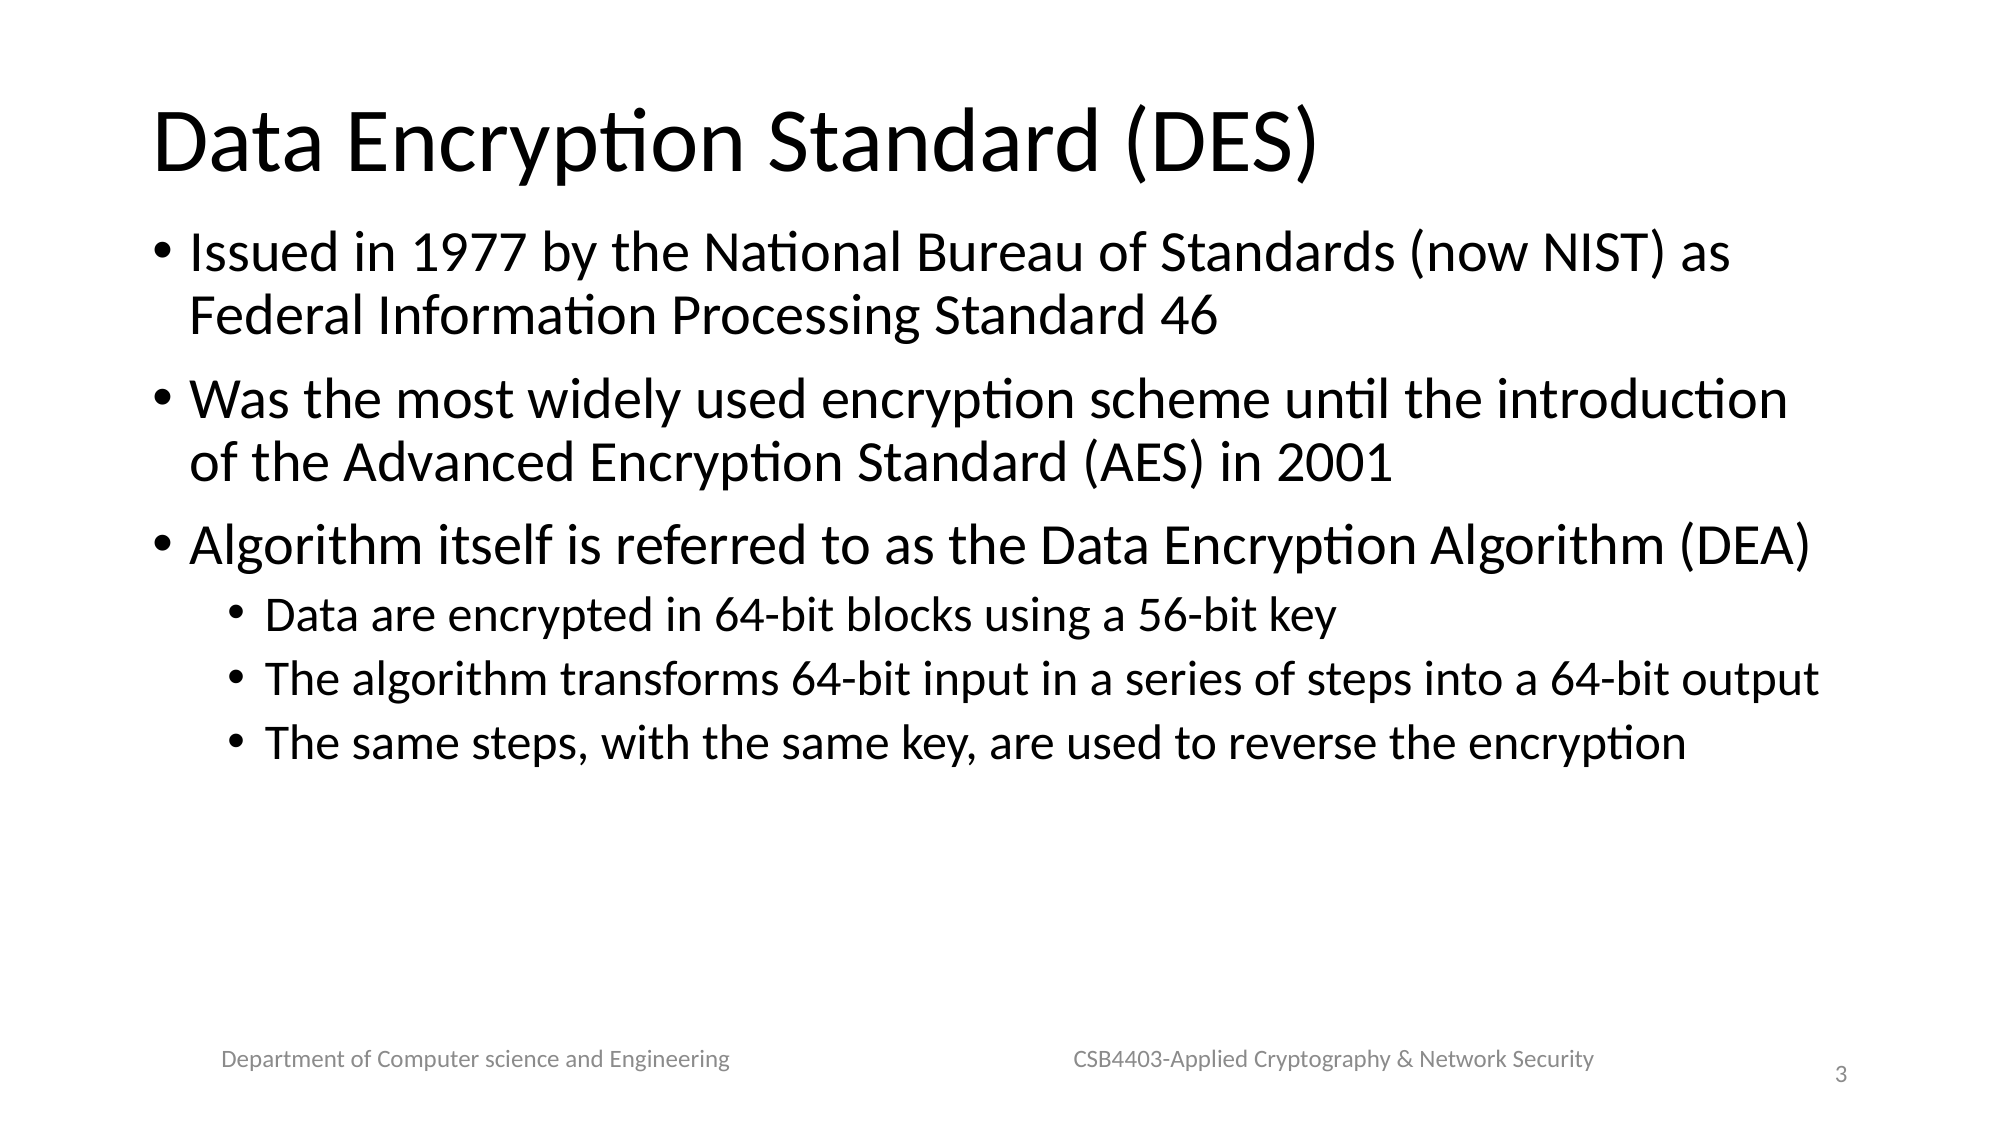

# Data Encryption Standard (DES)
Issued in 1977 by the National Bureau of Standards (now NIST) as Federal Information Processing Standard 46
Was the most widely used encryption scheme until the introduction of the Advanced Encryption Standard (AES) in 2001
Algorithm itself is referred to as the Data Encryption Algorithm (DEA)
Data are encrypted in 64-bit blocks using a 56-bit key
The algorithm transforms 64-bit input in a series of steps into a 64-bit output
The same steps, with the same key, are used to reverse the encryption

Department of Computer science and Engineering                                                            CSB4403-Applied Cryptography & Network Security
3